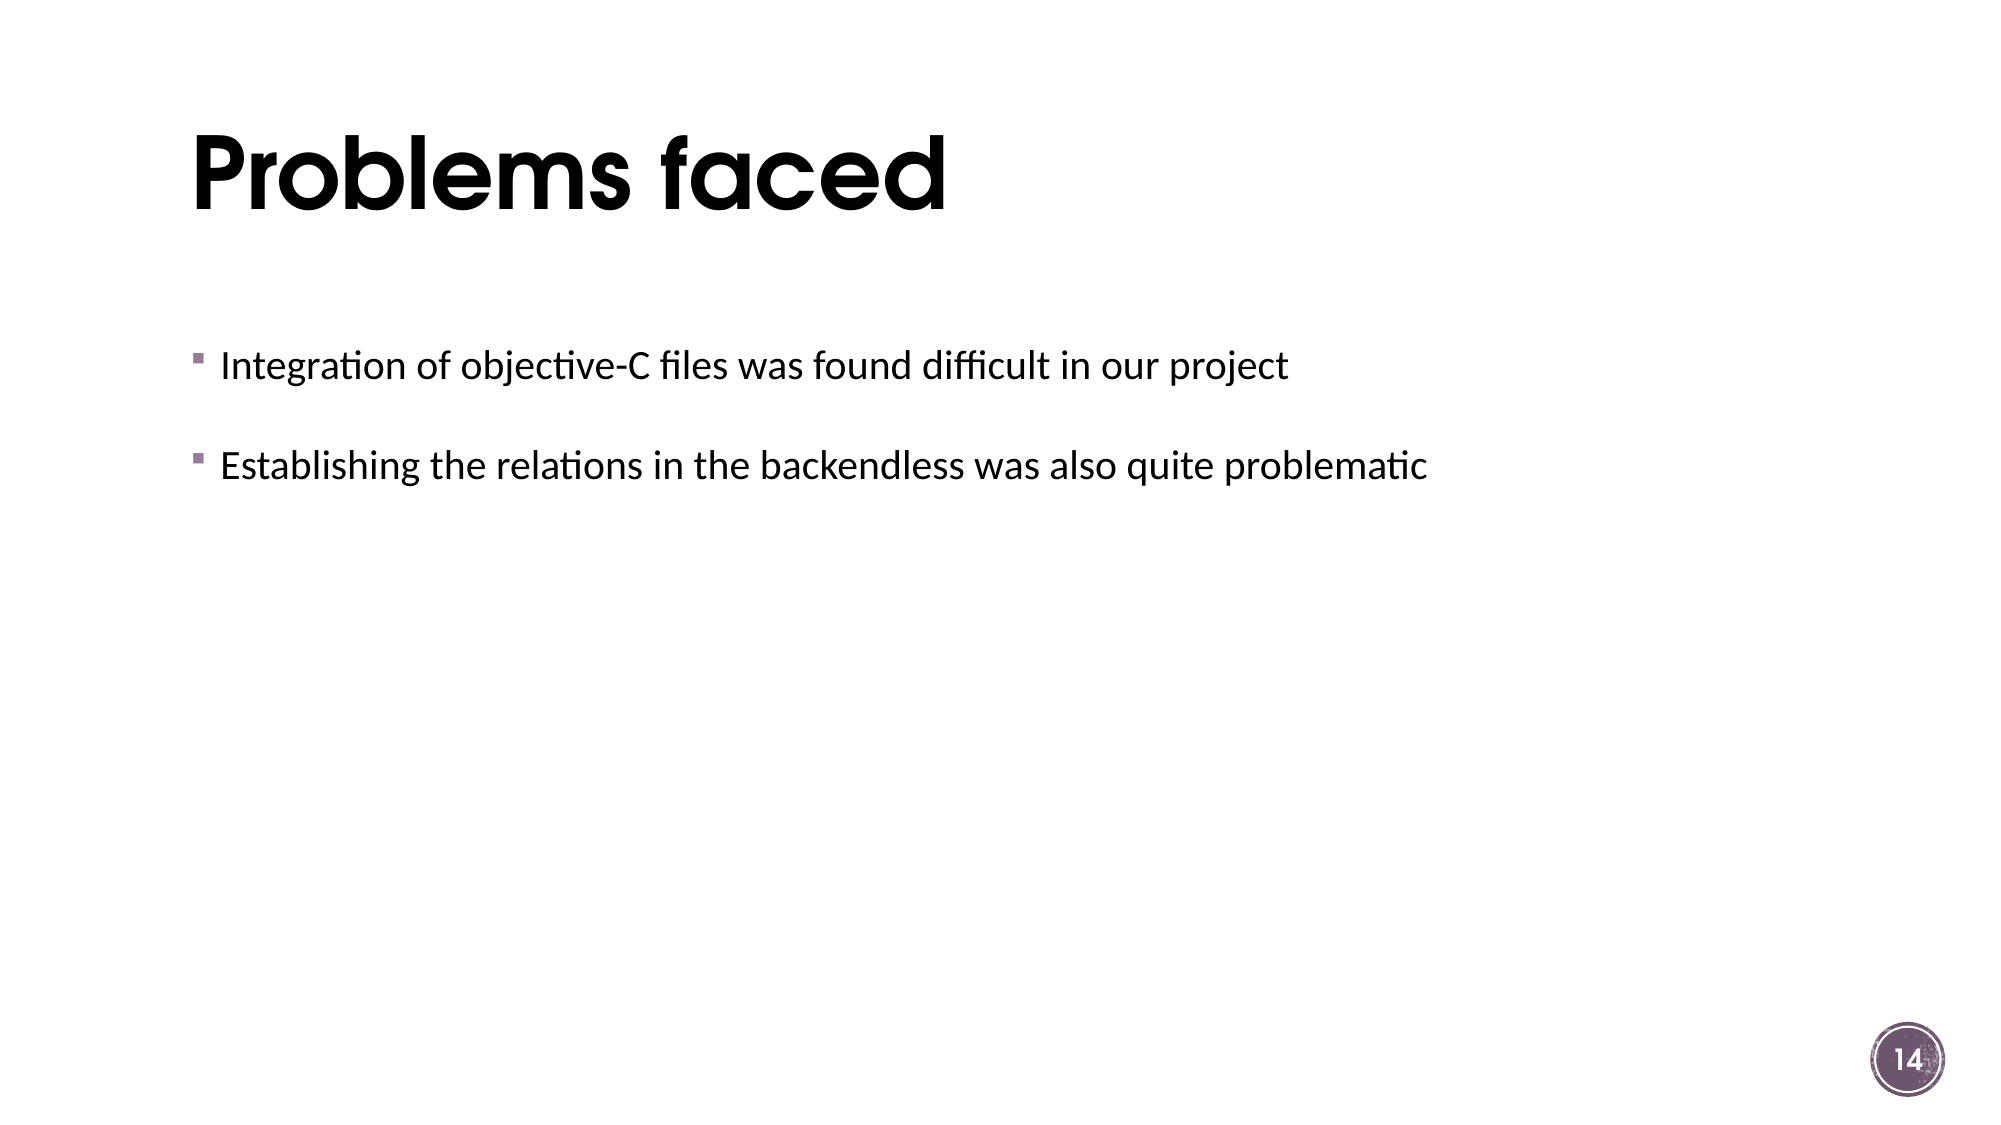

# Problems faced
Integration of objective-C files was found difficult in our project
Establishing the relations in the backendless was also quite problematic
14